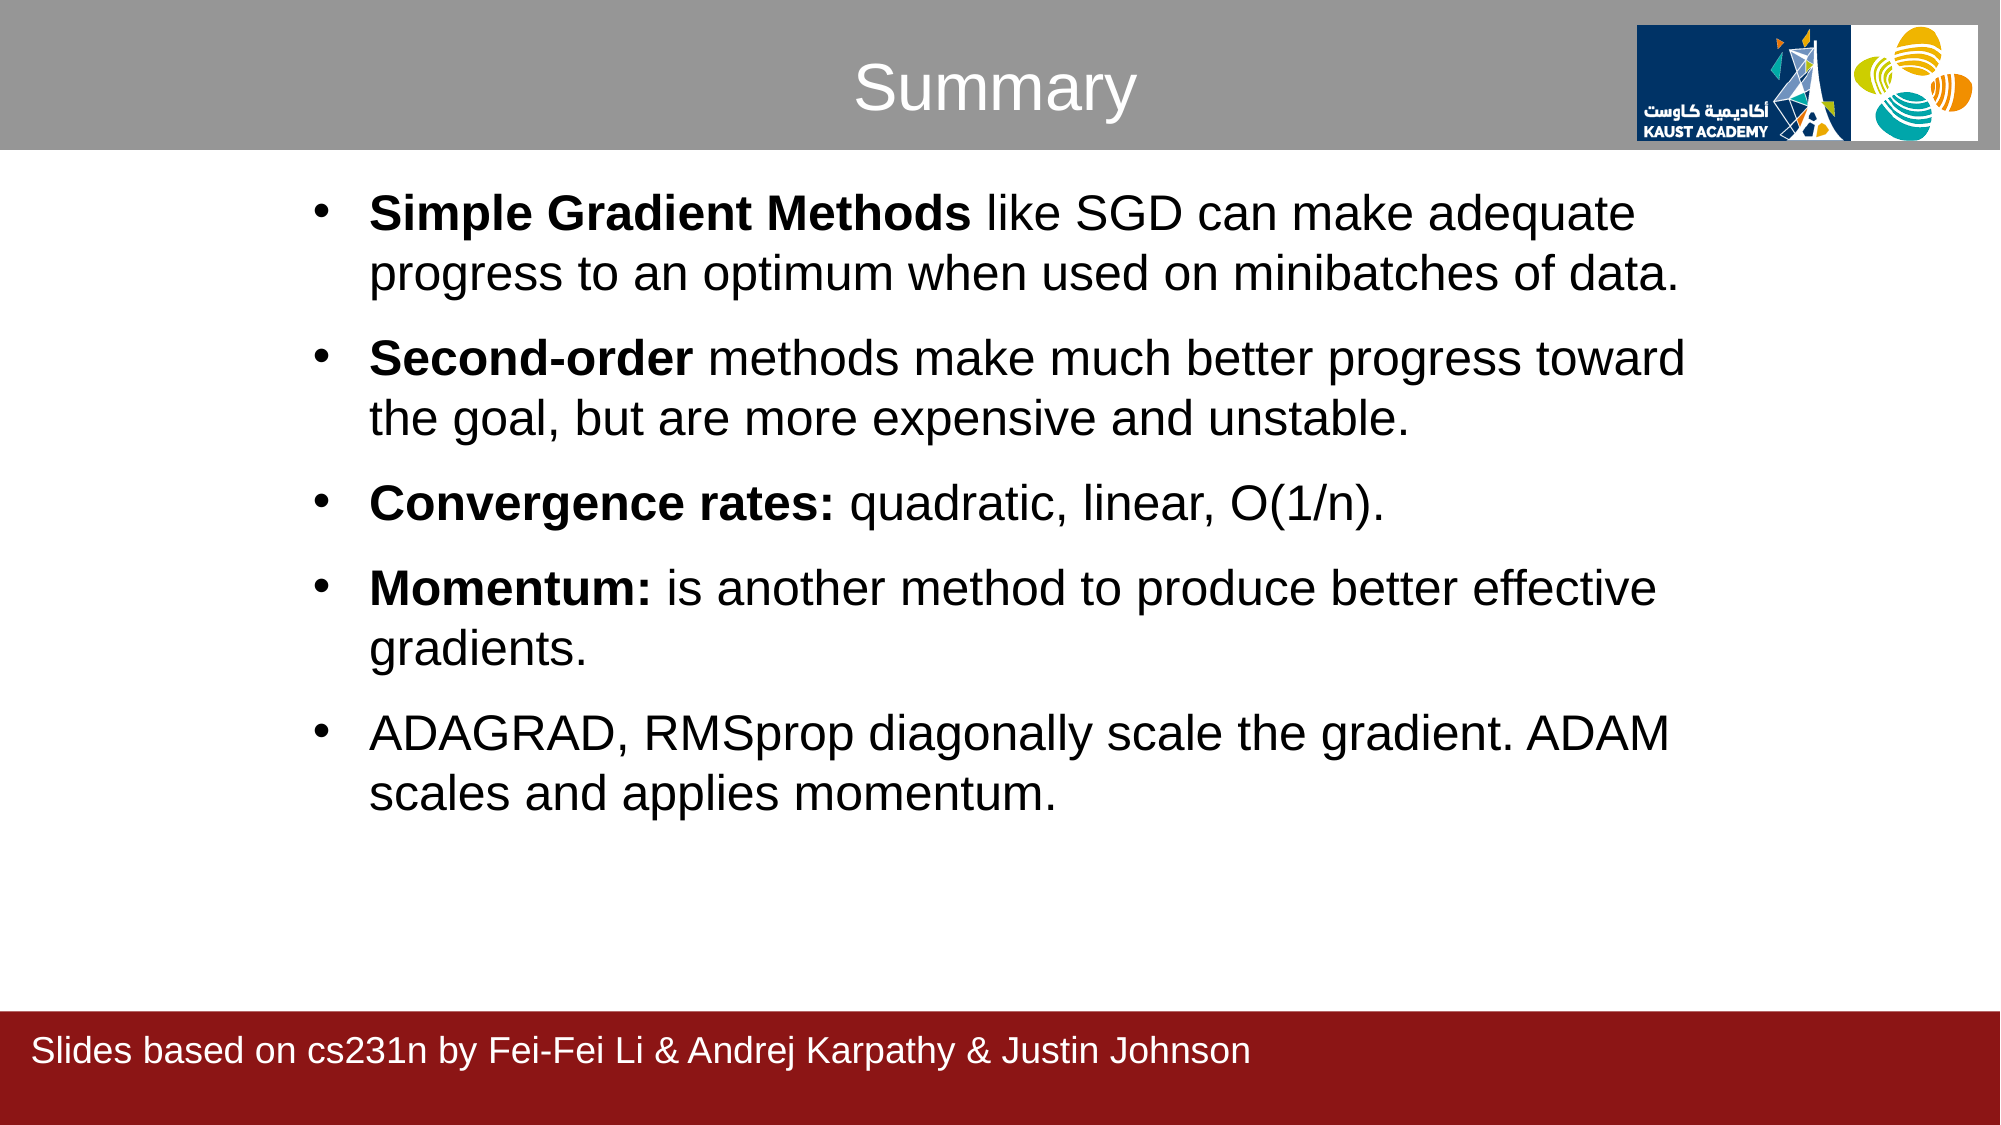

Summary
Simple Gradient Methods like SGD can make adequate progress to an optimum when used on minibatches of data.
Second-order methods make much better progress toward the goal, but are more expensive and unstable.
Convergence rates: quadratic, linear, O(1/n).
Momentum: is another method to produce better effective gradients.
ADAGRAD, RMSprop diagonally scale the gradient. ADAM scales and applies momentum.